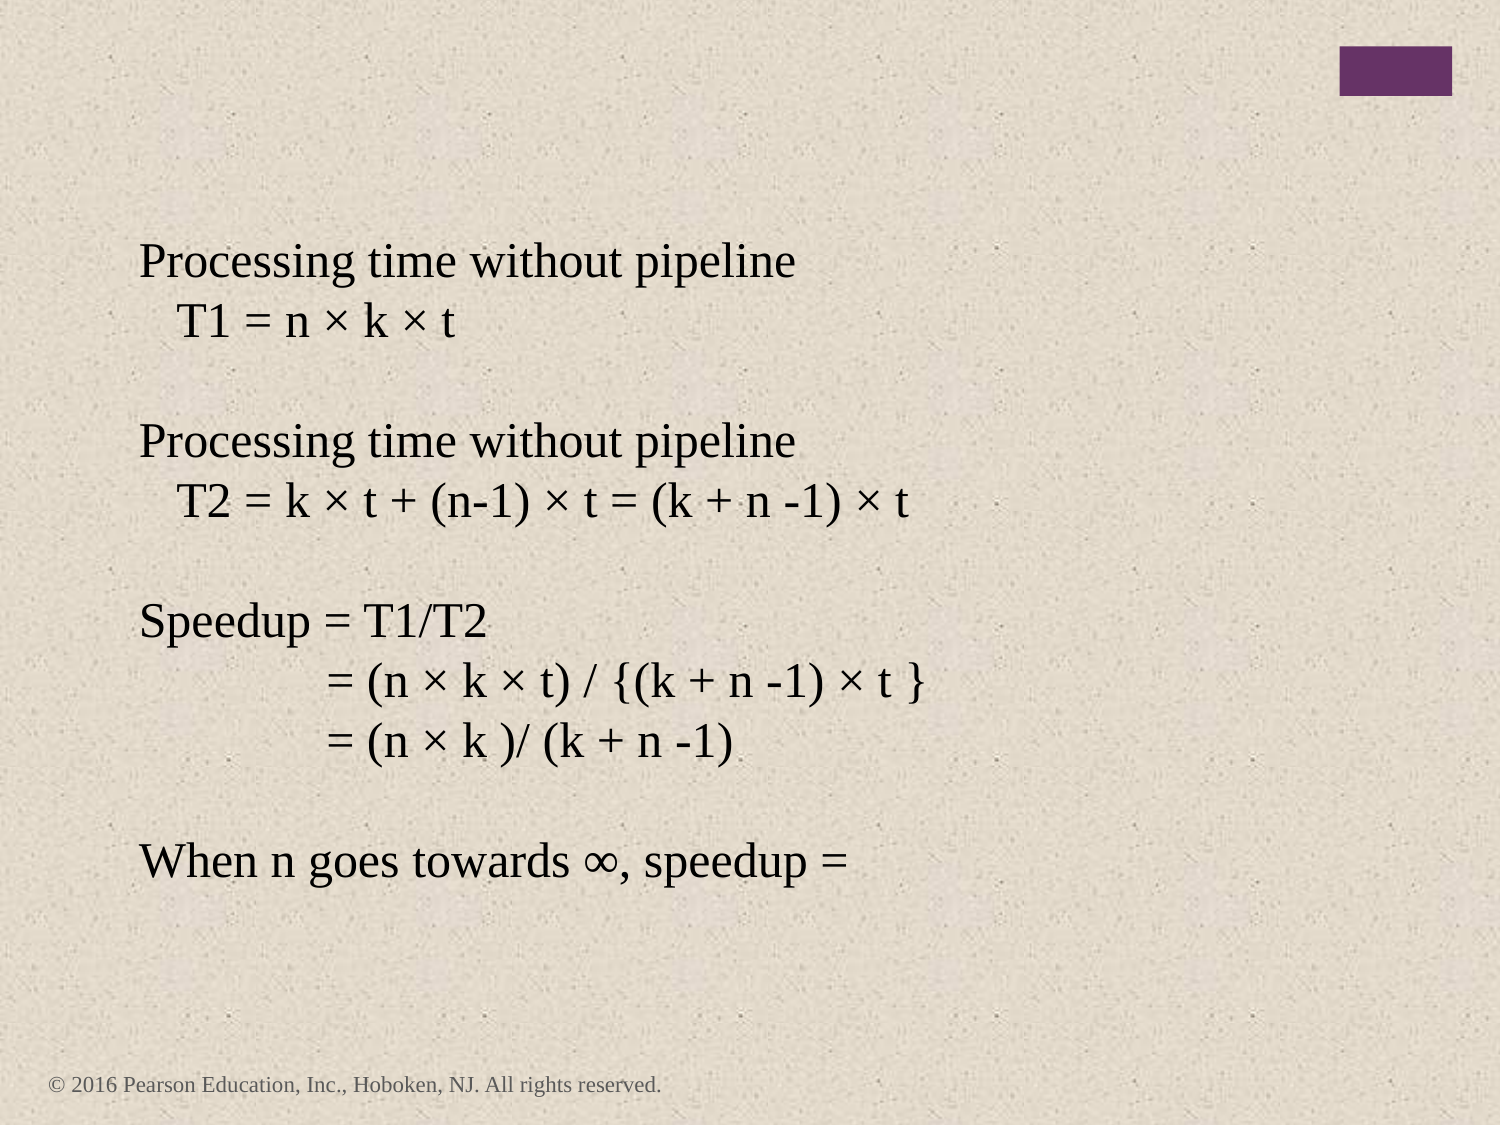

Processing time without pipeline
   T1 = n × k × t

Processing time without pipeline
   T2 = k × t + (n-1) × t = (k + n -1) × t

Speedup = T1/T2
               = (n × k × t) / {(k + n -1) × t }
               = (n × k )/ (k + n -1)

When n goes towards ∞, speedup =

© 2016 Pearson Education, Inc., Hoboken, NJ. All rights reserved.